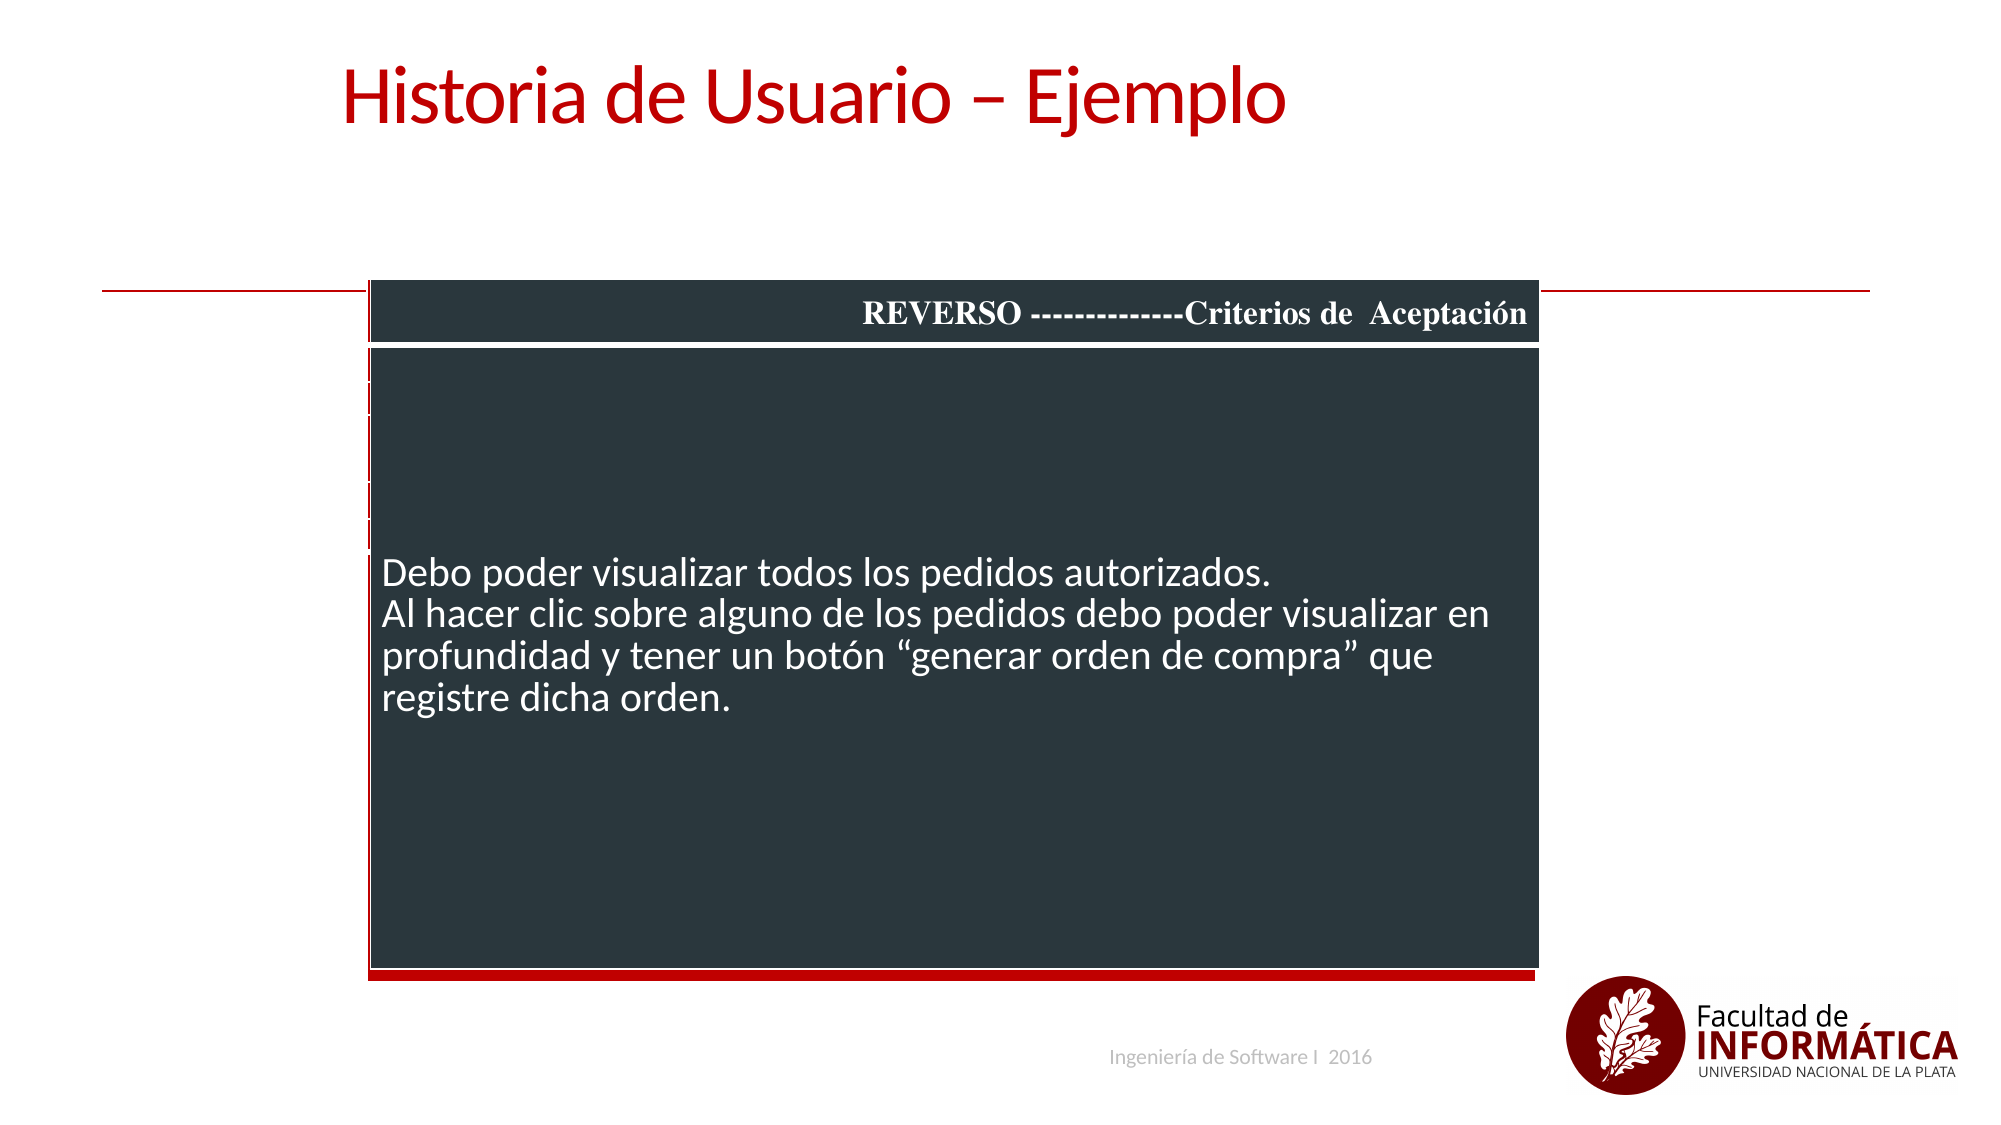

# Historia de Usuario – Ejemplo
| REVERSO --------------Criterios de Aceptación |
| --- |
| Debo poder visualizar todos los pedidos autorizados. Al hacer clic sobre alguno de los pedidos debo poder visualizar en profundidad y tener un botón “generar orden de compra” que registre dicha orden. |
| ANVERSO------------------------Historia de Usuario |  |  |
| --- | --- | --- |
| Número: 14 |  |  |
| Nombre historia: Generar orden de compra |  |  |
| Prioridad en negocio: Alta (300) |  | Dependencias: 1, 12 |
| Estimación: 4 |  |  |
| Programador responsable: Pablo Gimenez |  |  |
| Descripción: Como personal de compras quiero poder generar una orden de compra para poder enviársela al proveedor |  |  |
72
Ingeniería de Software I  2016